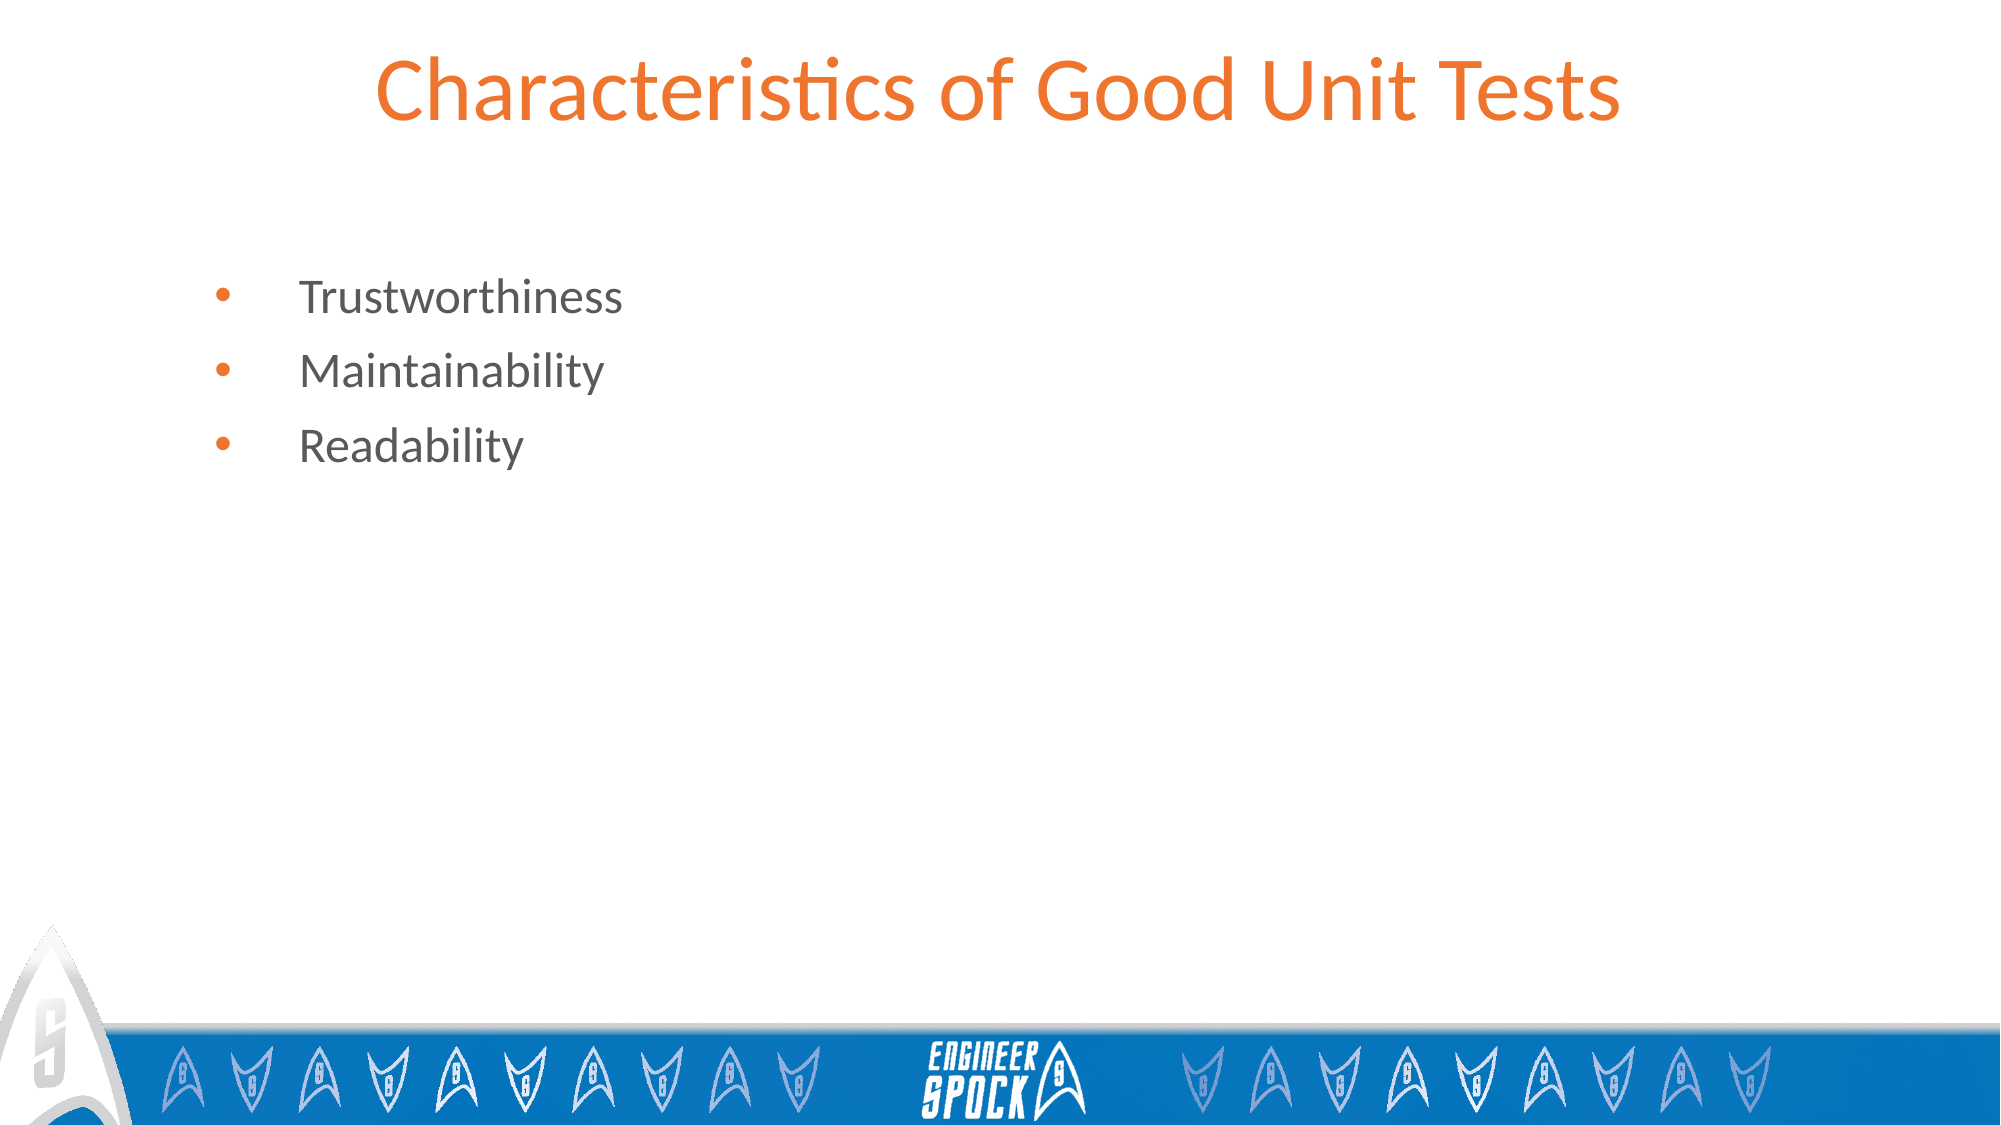

# Characteristics of Good Unit Tests
Trustworthiness
Maintainability
Readability